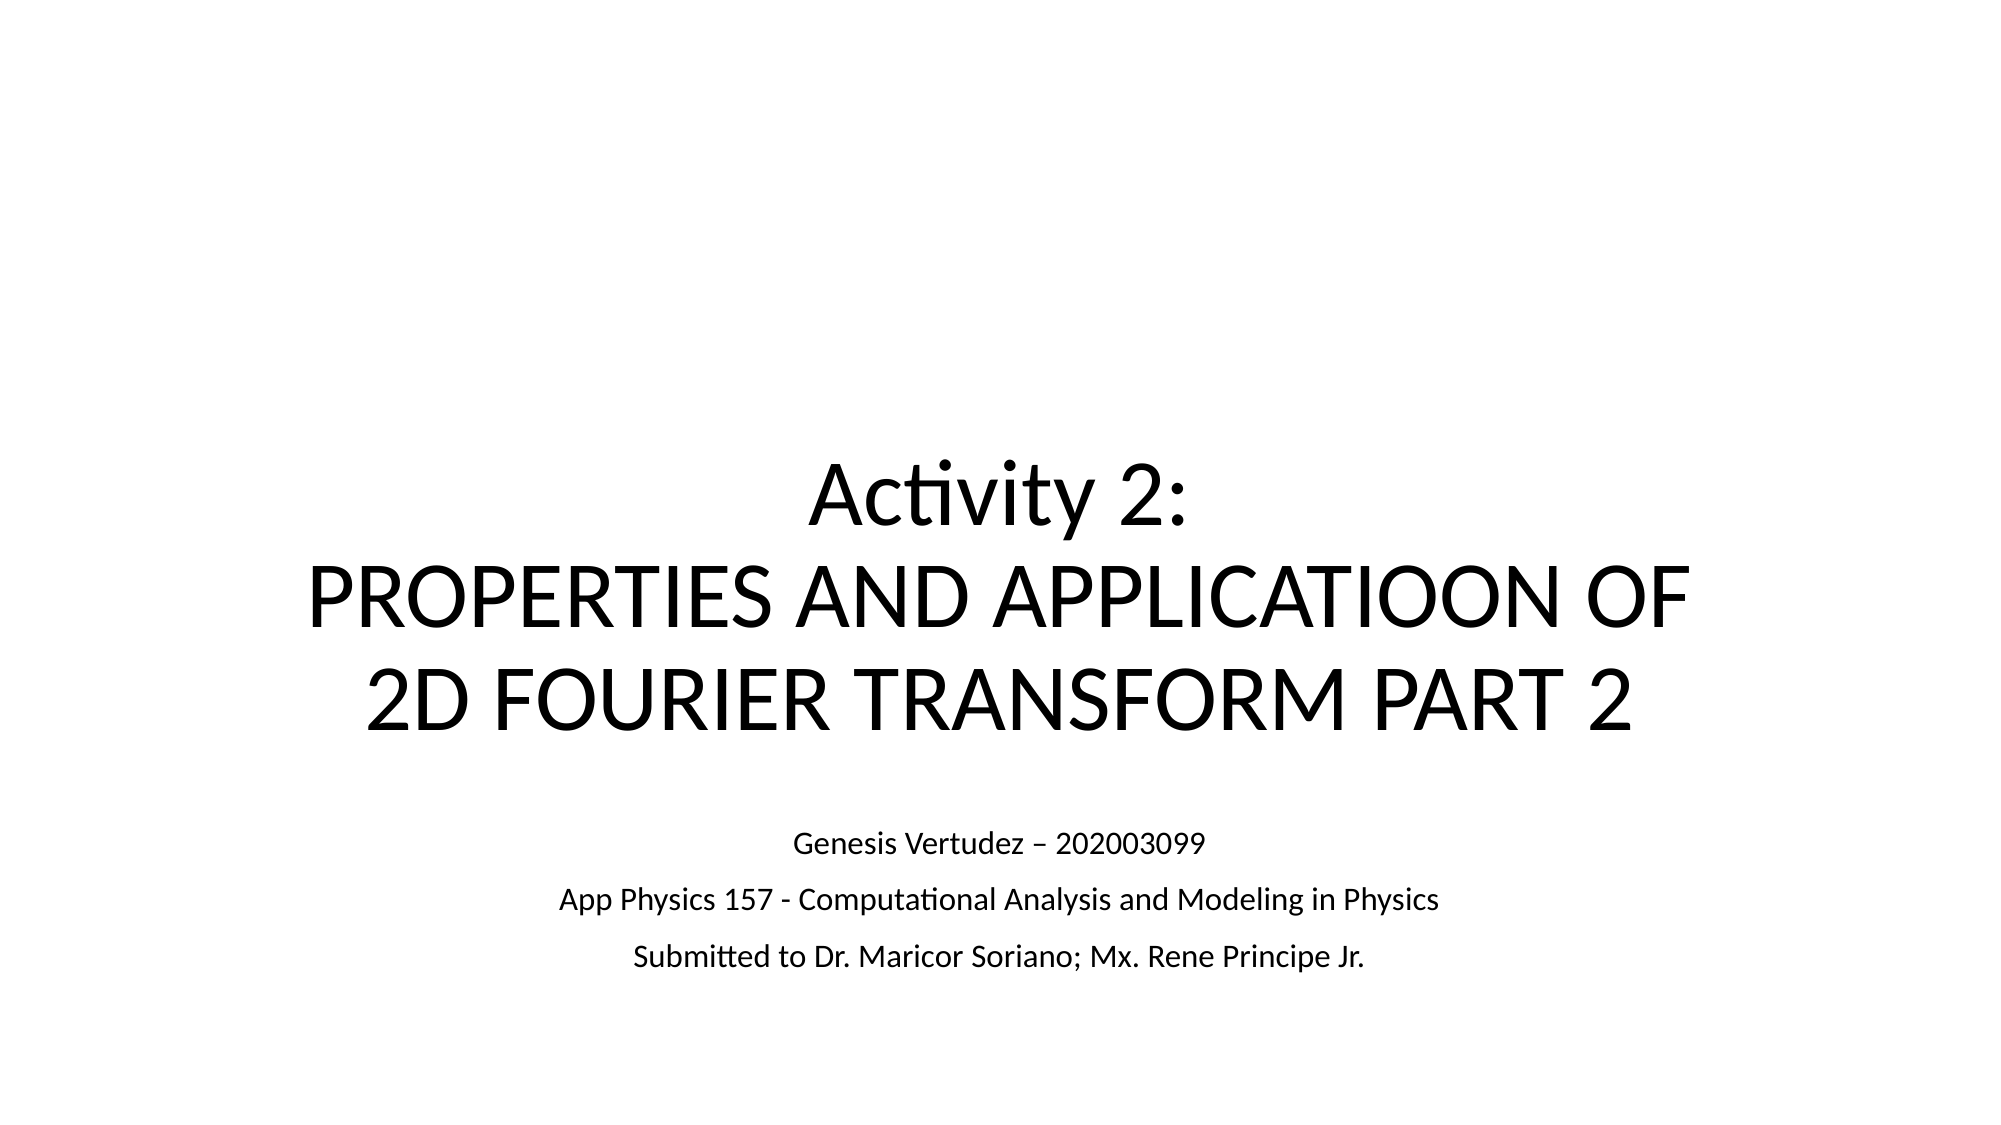

# Activity 2: PROPERTIES AND APPLICATIOON OF 2D FOURIER TRANSFORM PART 2
Genesis Vertudez – 202003099
App Physics 157 - Computational Analysis and Modeling in Physics
Submitted to Dr. Maricor Soriano; Mx. Rene Principe Jr.